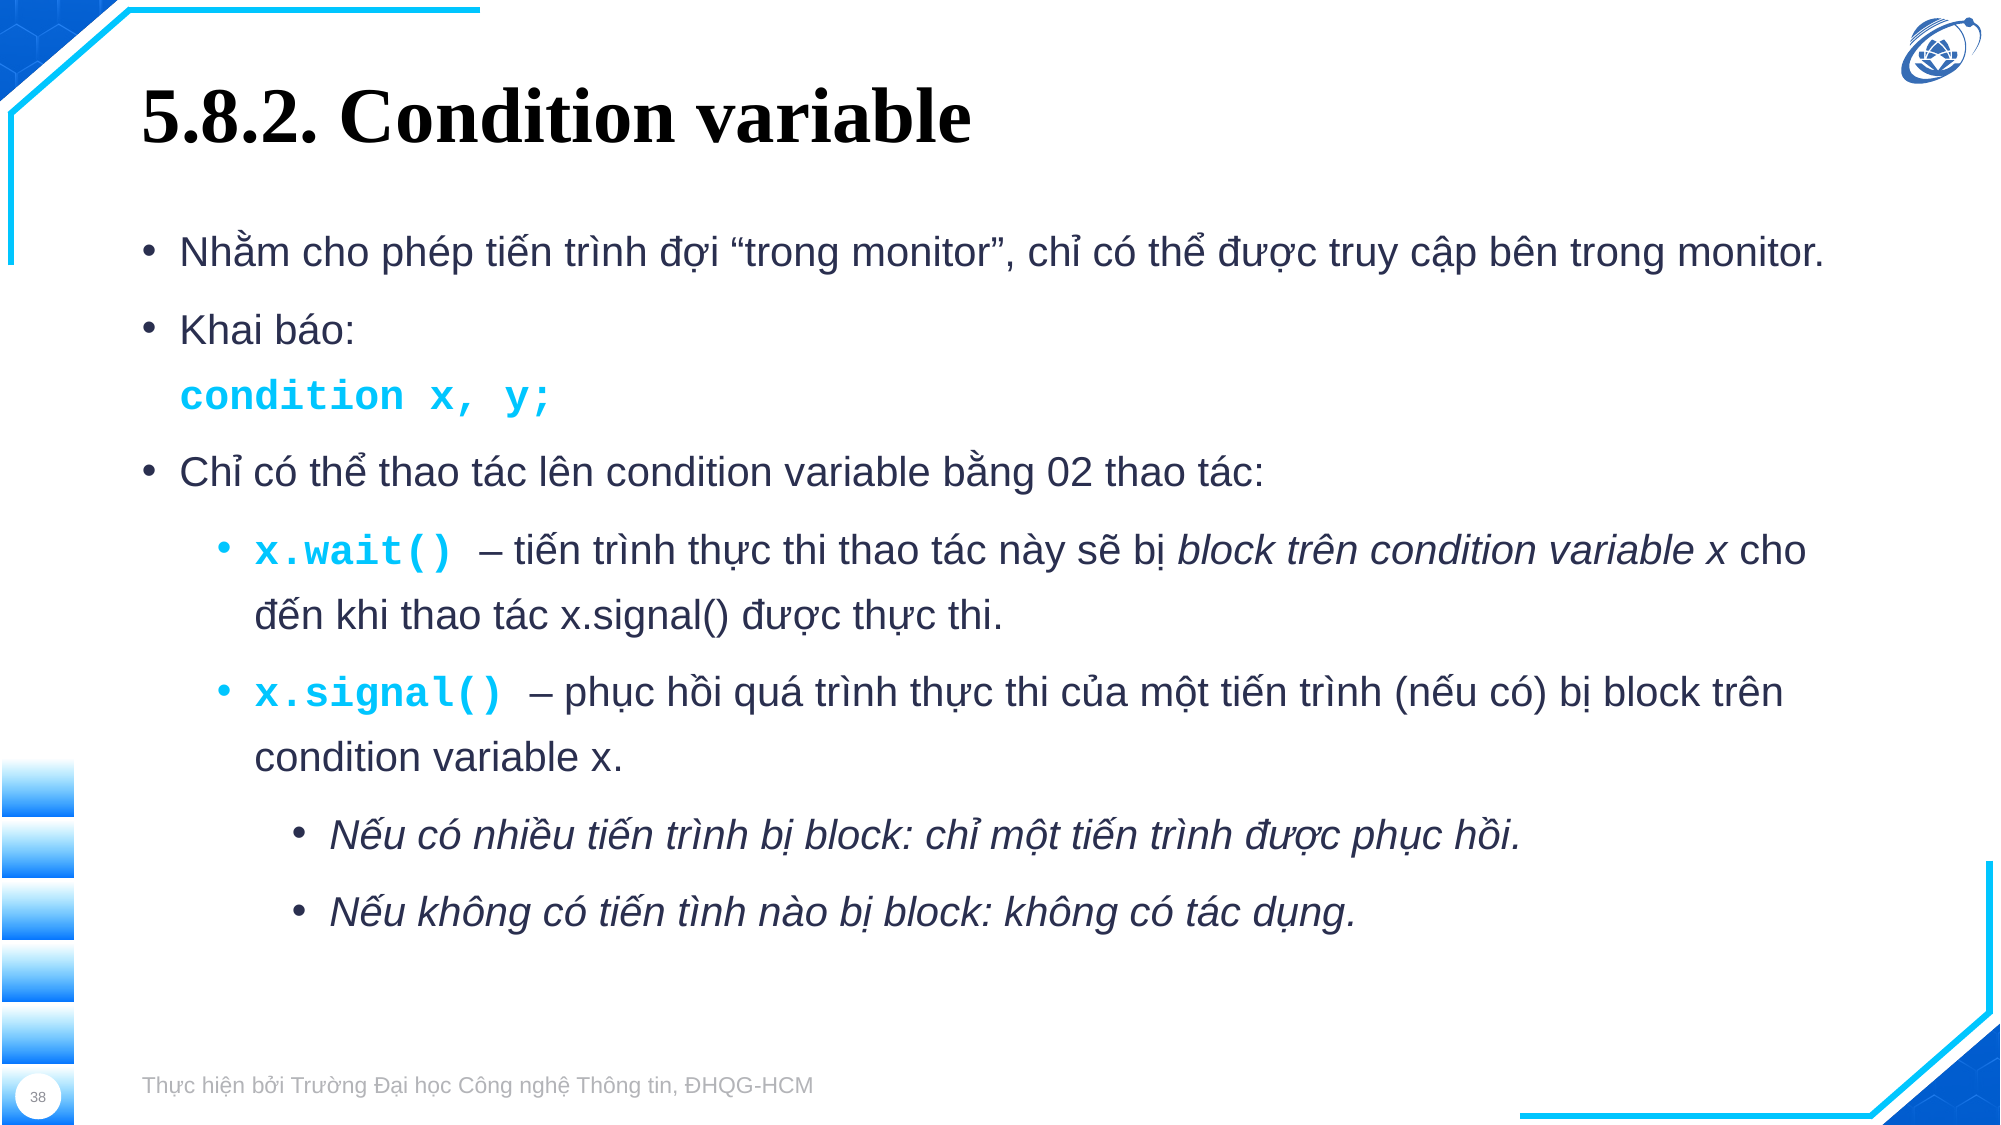

# 5.8.2. Condition variable
Nhằm cho phép tiến trình đợi “trong monitor”, chỉ có thể được truy cập bên trong monitor.
Khai báo:
condition x, y;
Chỉ có thể thao tác lên condition variable bằng 02 thao tác:
x.wait() – tiến trình thực thi thao tác này sẽ bị block trên condition variable x cho đến khi thao tác x.signal() được thực thi.
x.signal() – phục hồi quá trình thực thi của một tiến trình (nếu có) bị block trên condition variable x.
Nếu có nhiều tiến trình bị block: chỉ một tiến trình được phục hồi.
Nếu không có tiến tình nào bị block: không có tác dụng.
Thực hiện bởi Trường Đại học Công nghệ Thông tin, ĐHQG-HCM
38